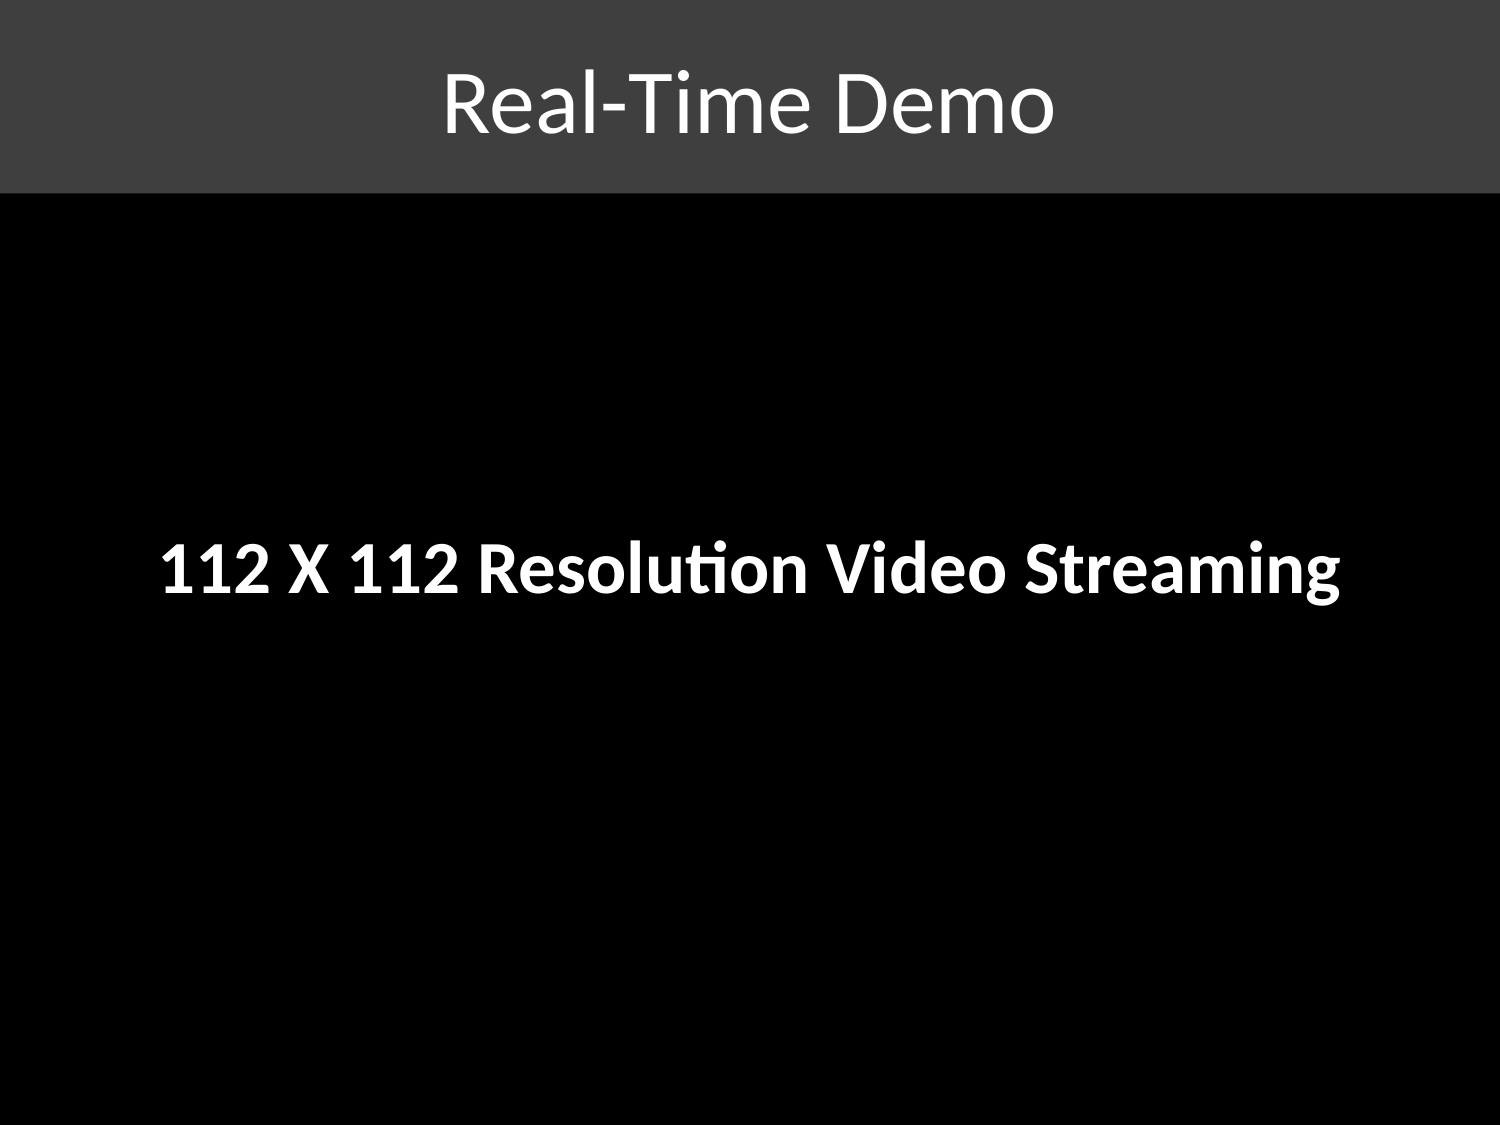

# Real-Time Demo
112 X 112 Resolution Video Streaming